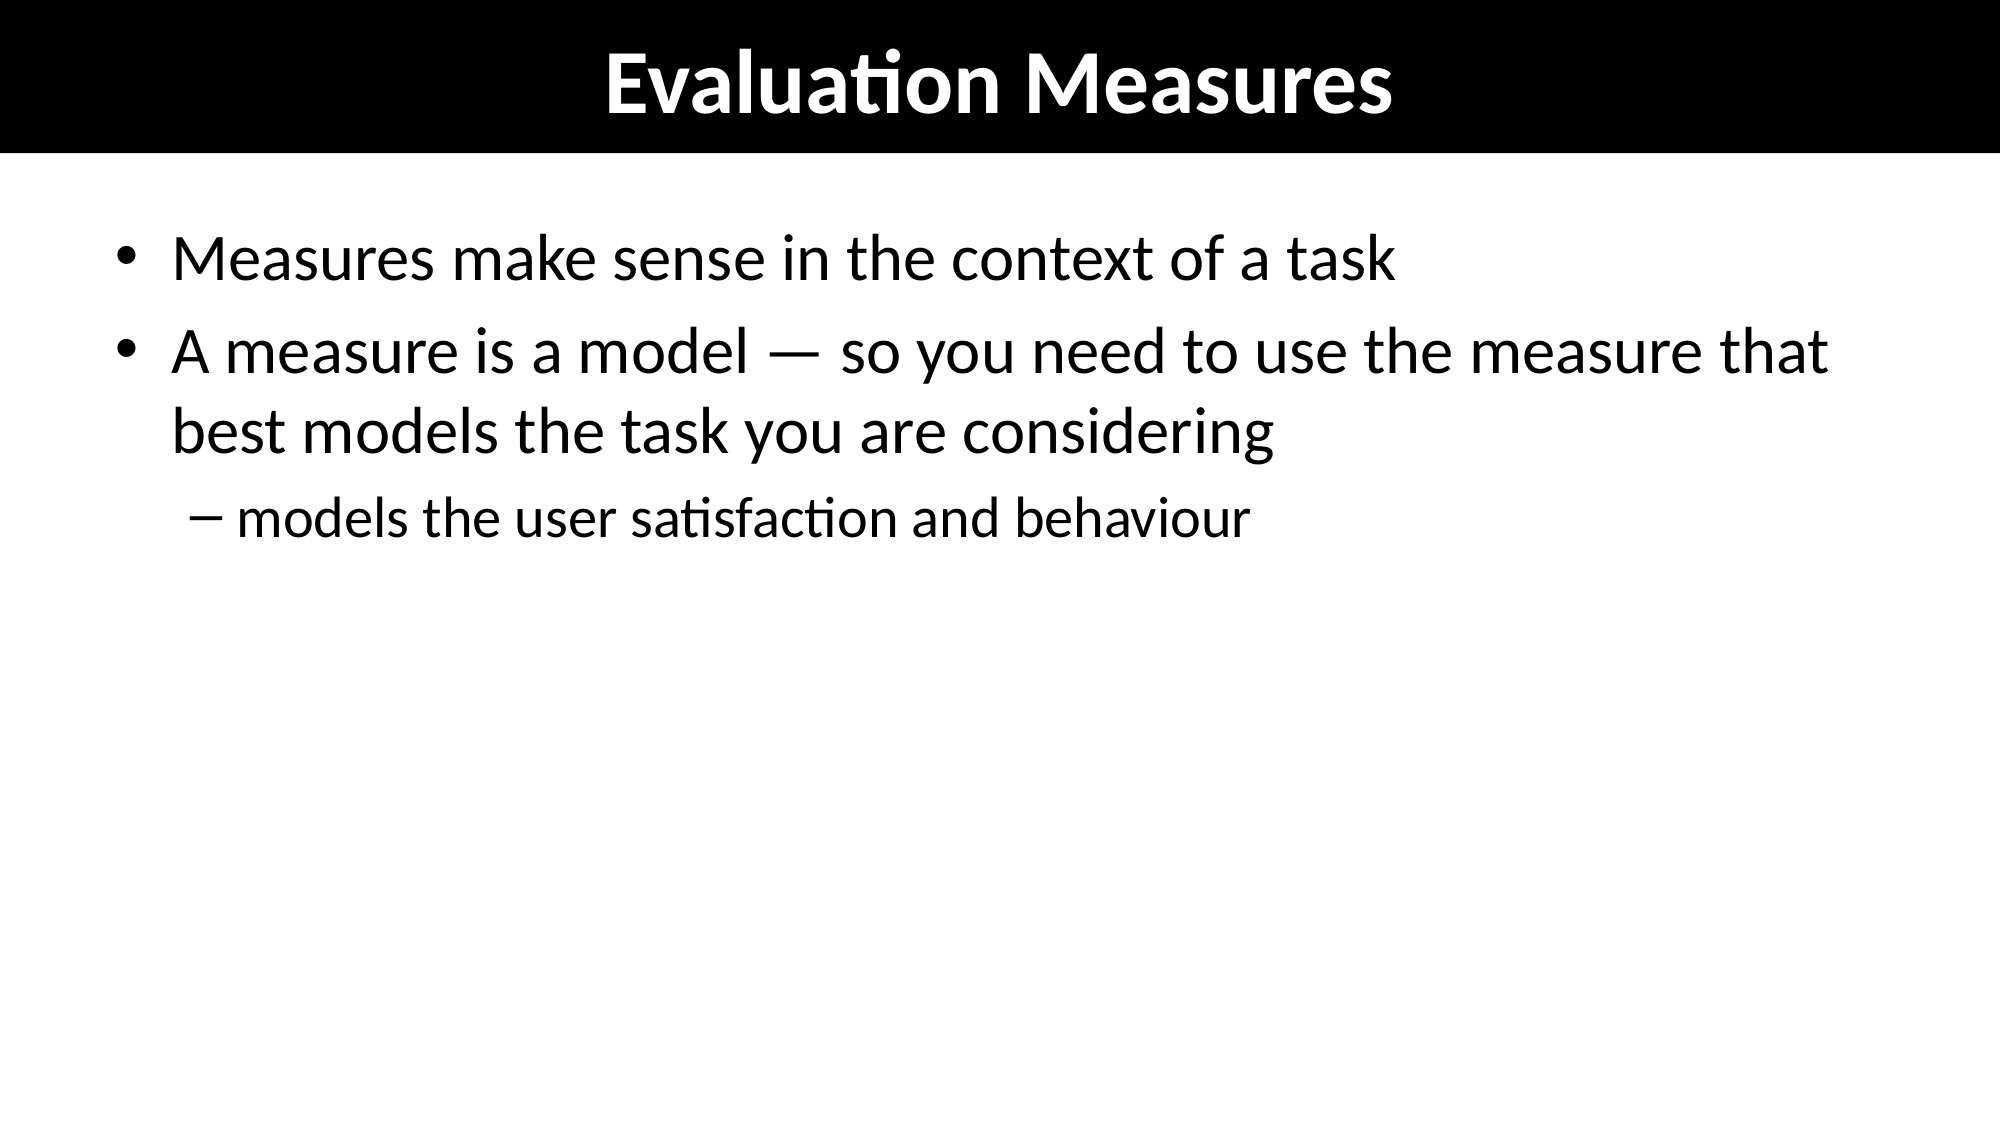

# Evaluation Measures
Measures make sense in the context of a task
A measure is a model — so you need to use the measure that best models the task you are considering
models the user satisfaction and behaviour